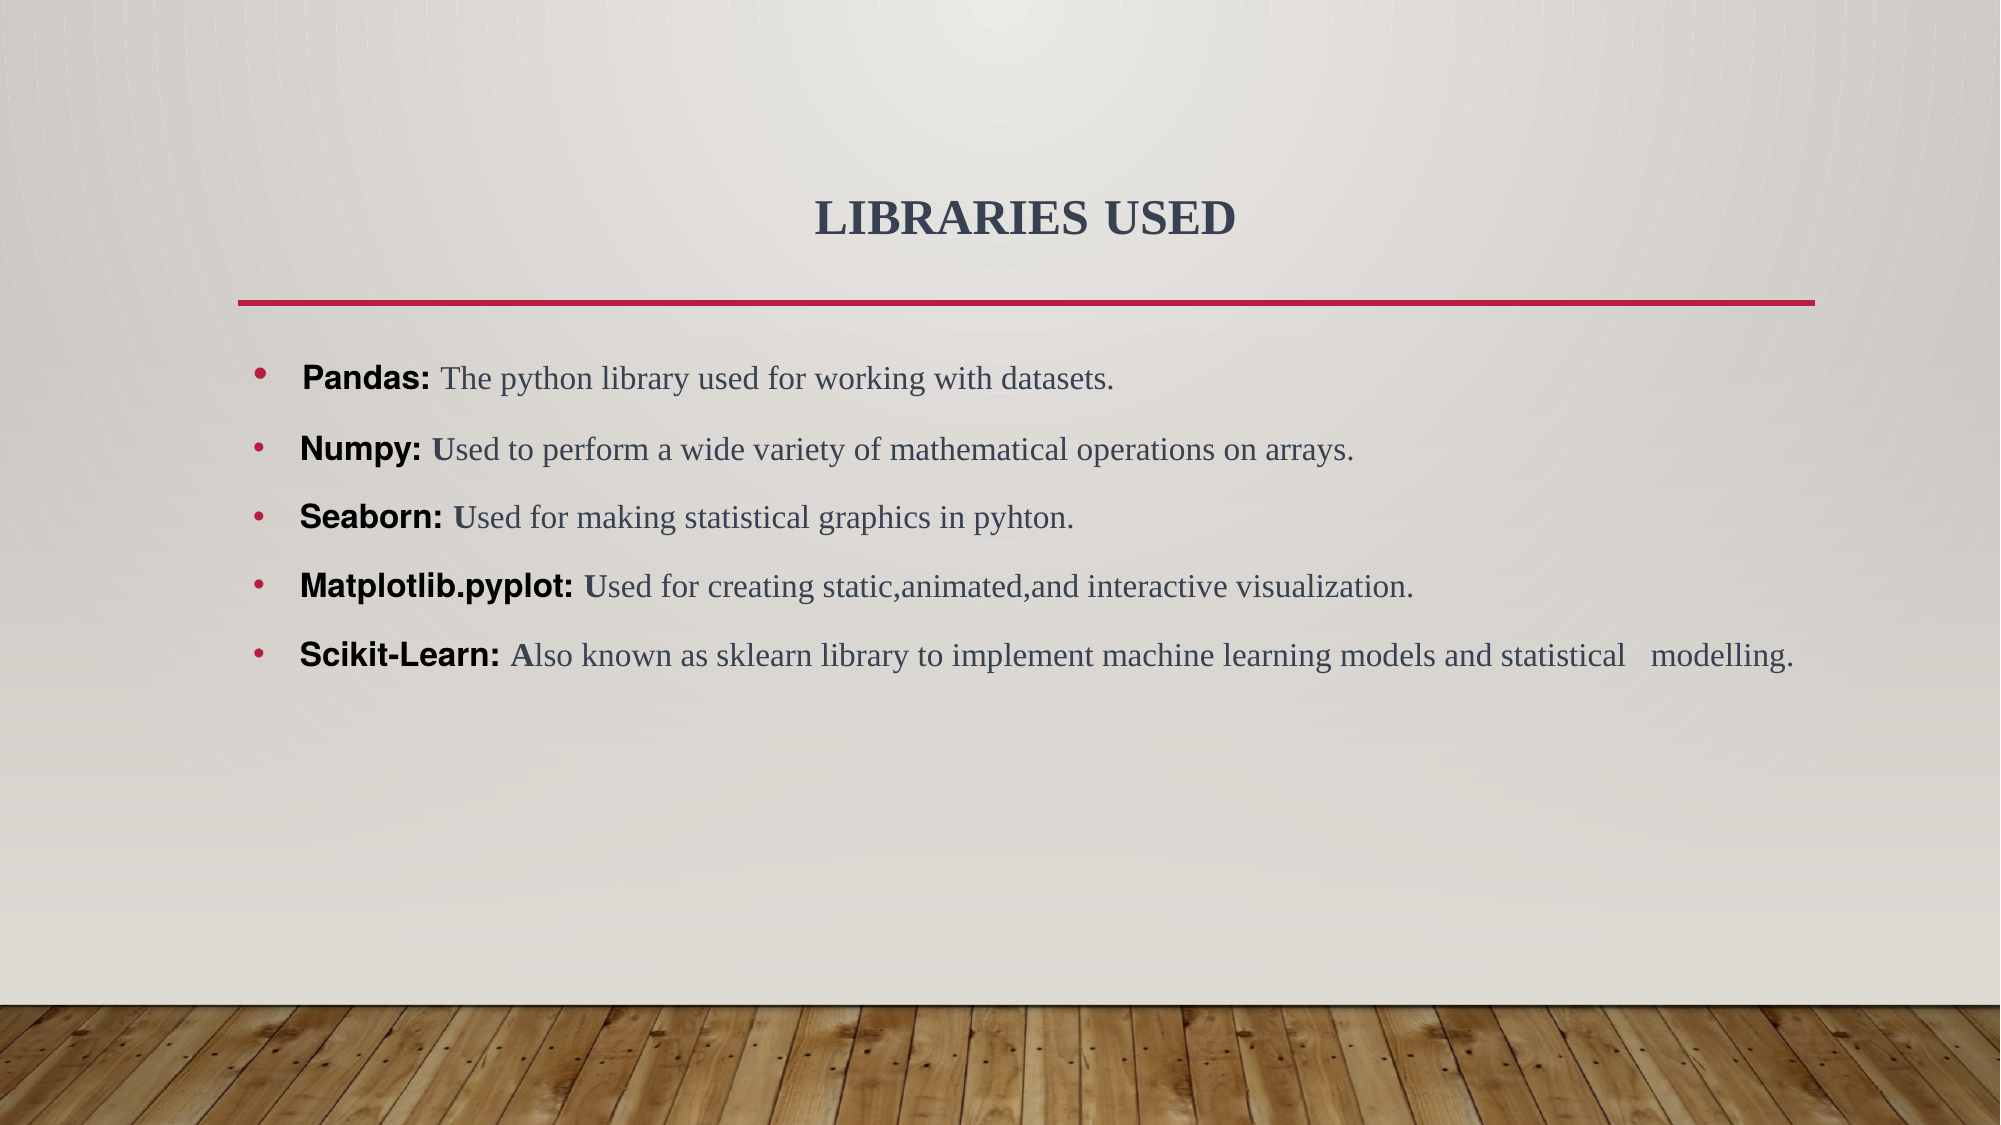

# LIBRARIES USED
 Pandas: The python library used for working with datasets.
 Numpy: Used to perform a wide variety of mathematical operations on arrays.
 Seaborn: Used for making statistical graphics in pyhton.
 Matplotlib.pyplot: Used for creating static,animated,and interactive visualization.
 Scikit-Learn: Also known as sklearn library to implement machine learning models and statistical   modelling.